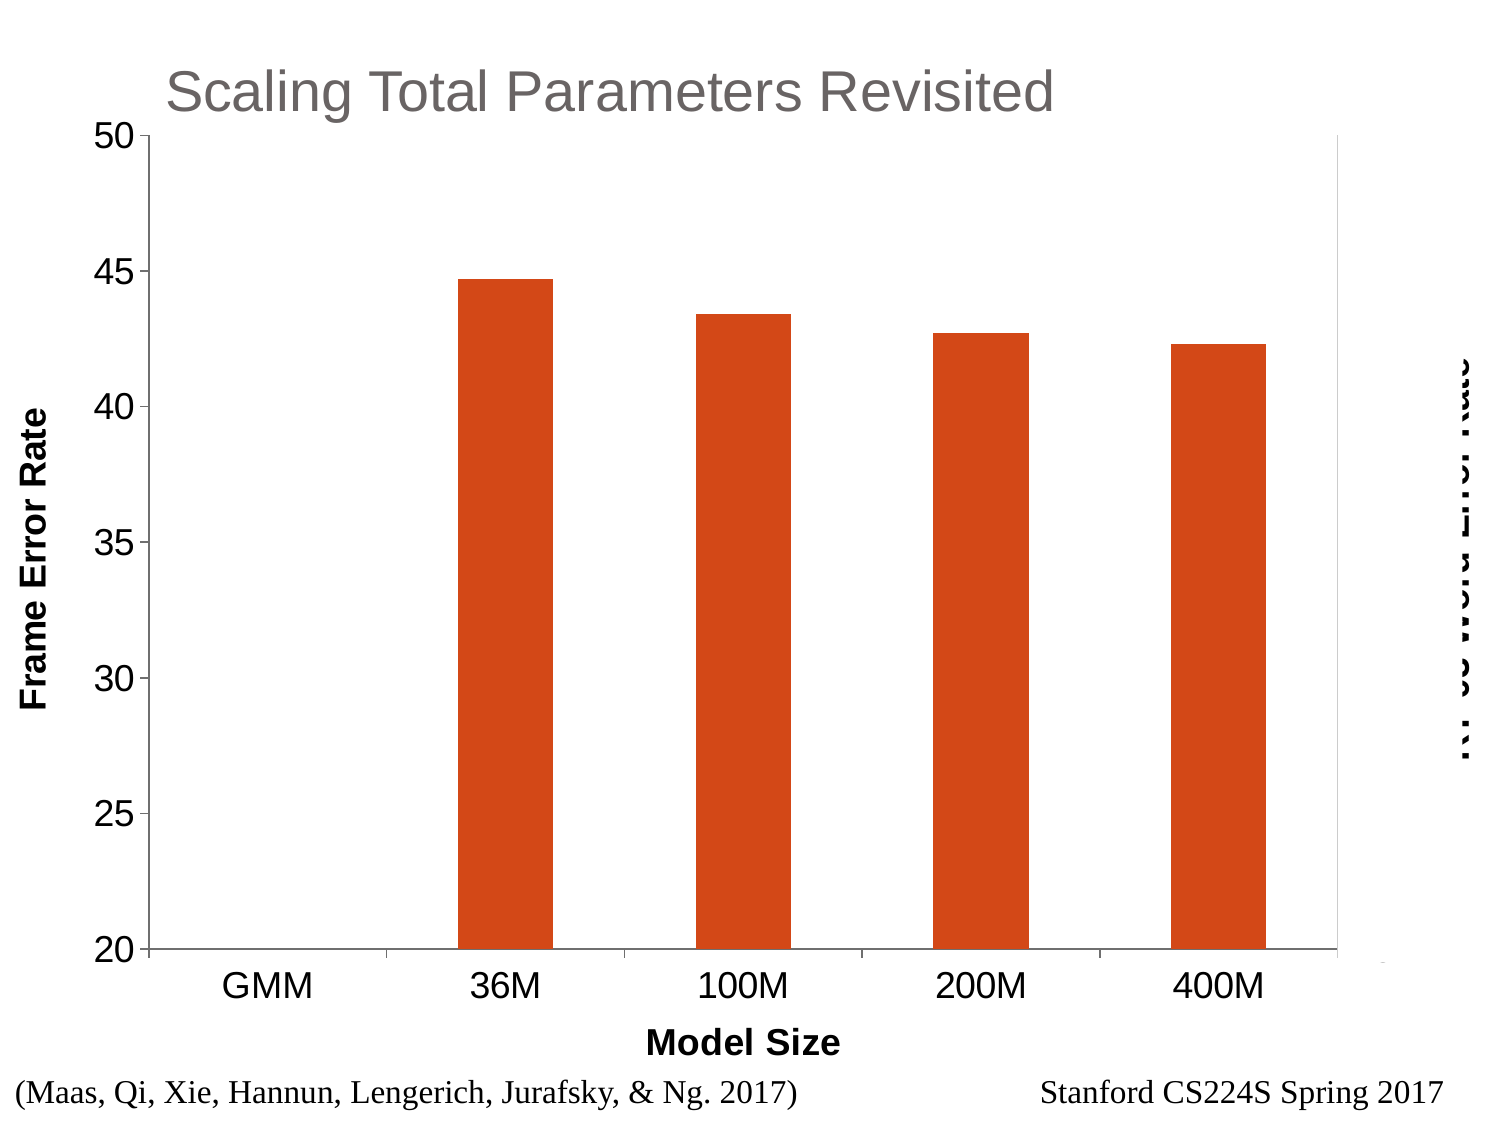

# Scaling Total Parameters Revisited

### Chart

| Category | Frame Error Rate | Word Error Rate |
|---|---|---|
| GMM | None | None |
| 36M | 44.7 | None |
| 100M | 43.4 | None |
| 200M | 42.7 | None |
| 400M | 42.3 | None |
(Maas, Qi, Xie, Hannun, Lengerich, Jurafsky, & Ng. 2017)